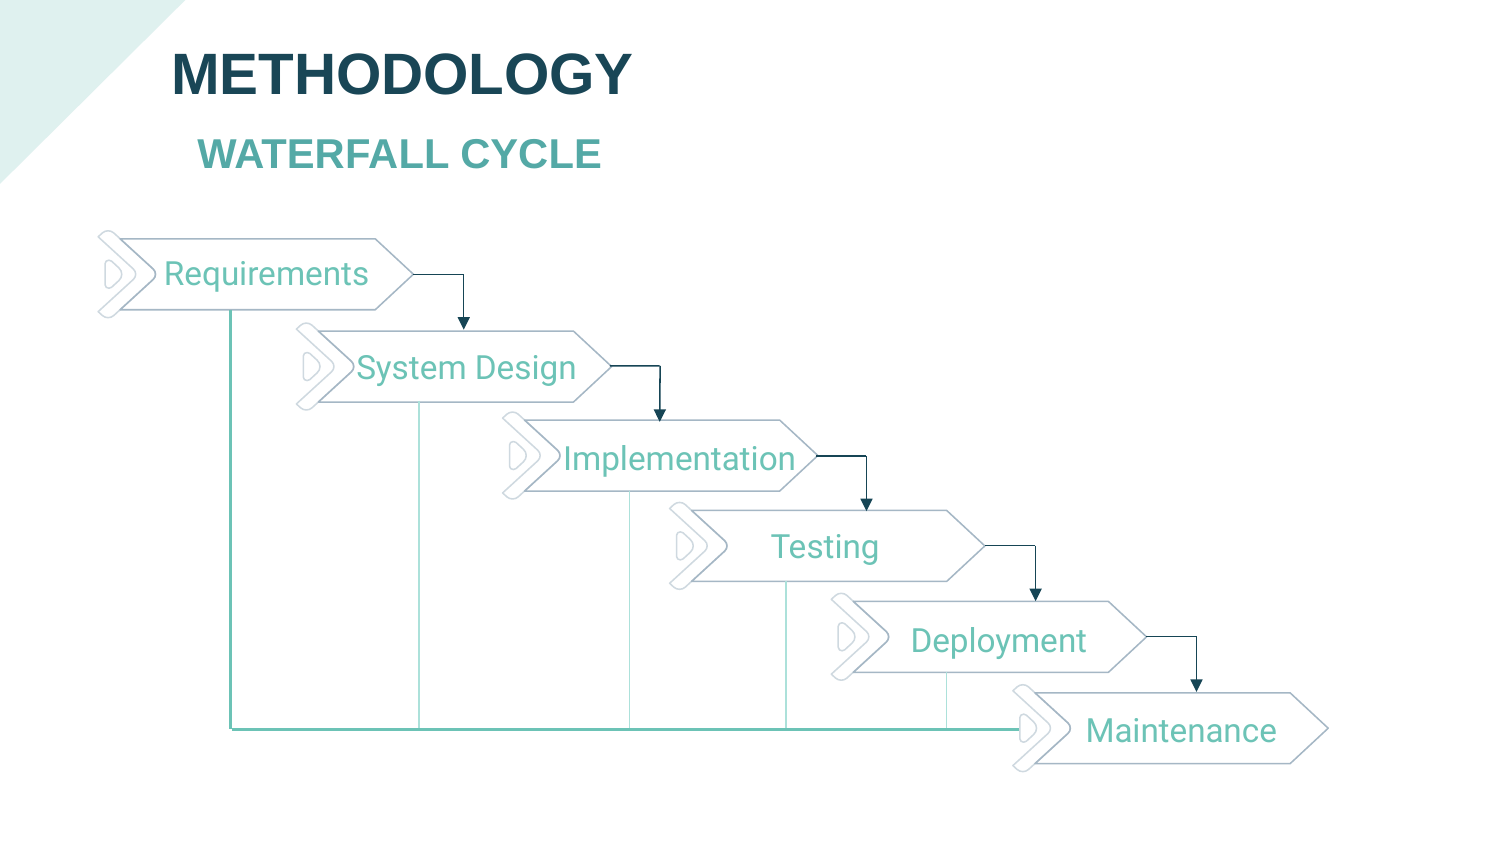

# METHODOLOGY
WATERFALL CYCLE

Requirements

System Design

Implementation

Testing

Deployment

Maintenance